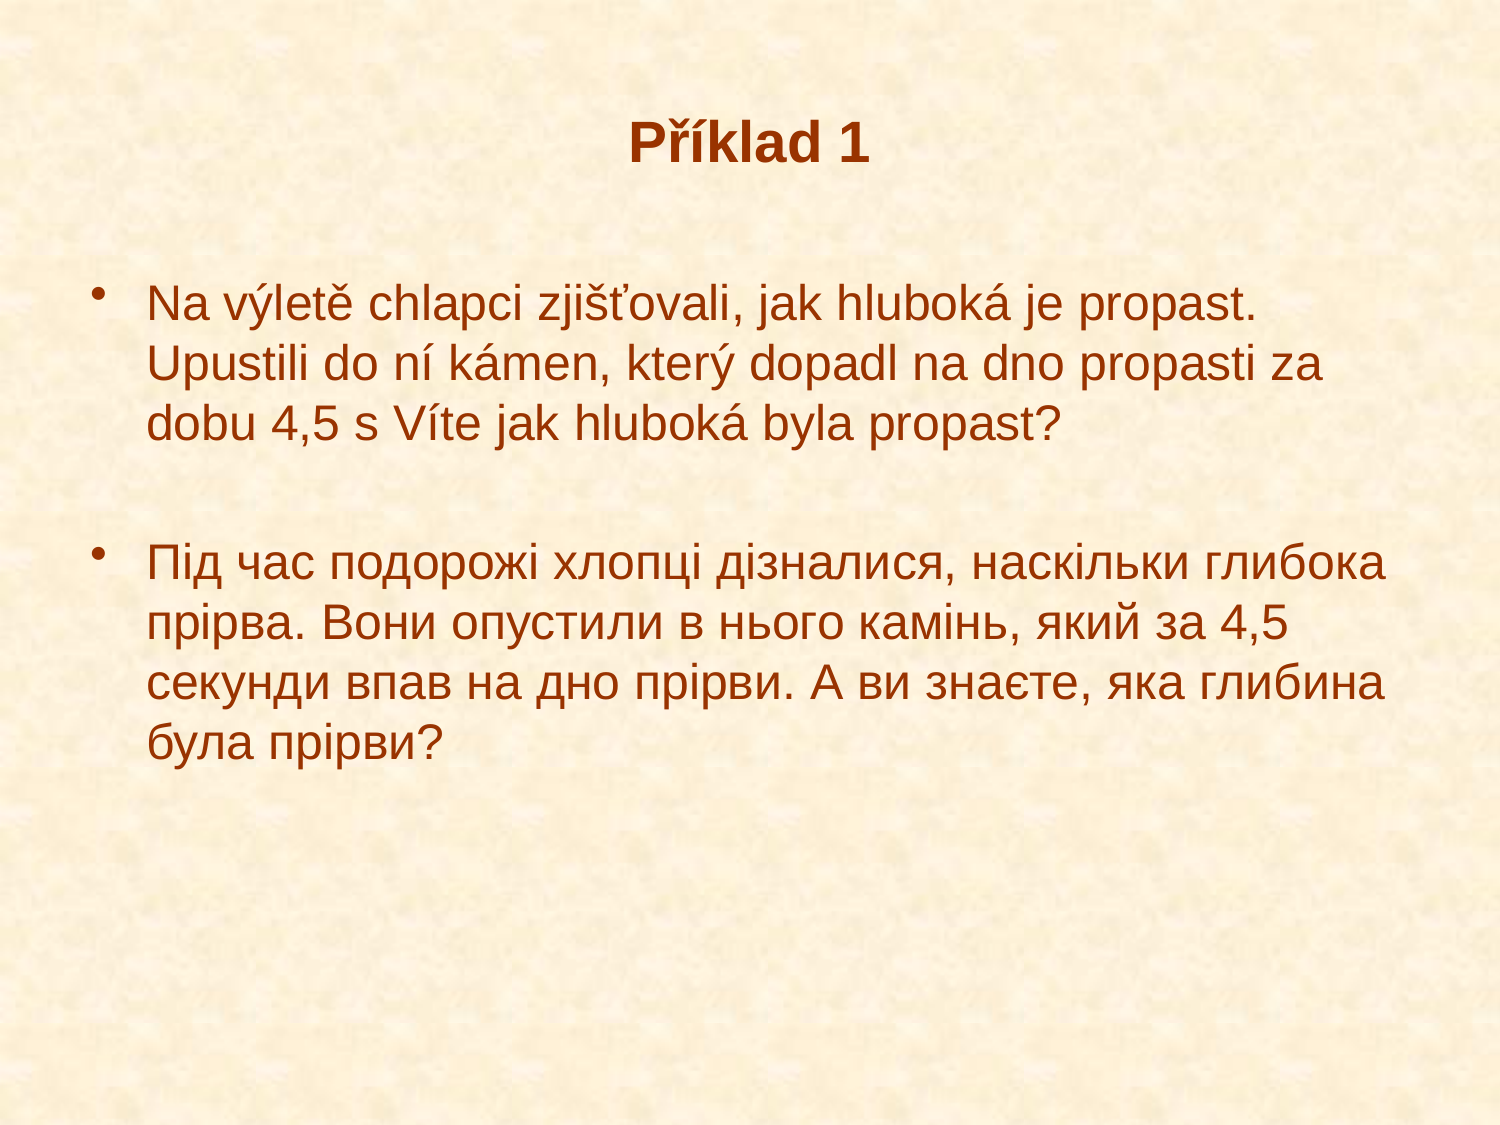

# Příklad 1
Na výletě chlapci zjišťovali, jak hluboká je propast. Upustili do ní kámen, který dopadl na dno propasti za dobu 4,5 s Víte jak hluboká byla propast?

Під час подорожі хлопці дізналися, наскільки глибока прірва. Вони опустили в нього камінь, який за 4,5 секунди впав на дно прірви. А ви знаєте, яка глибина була прірви?